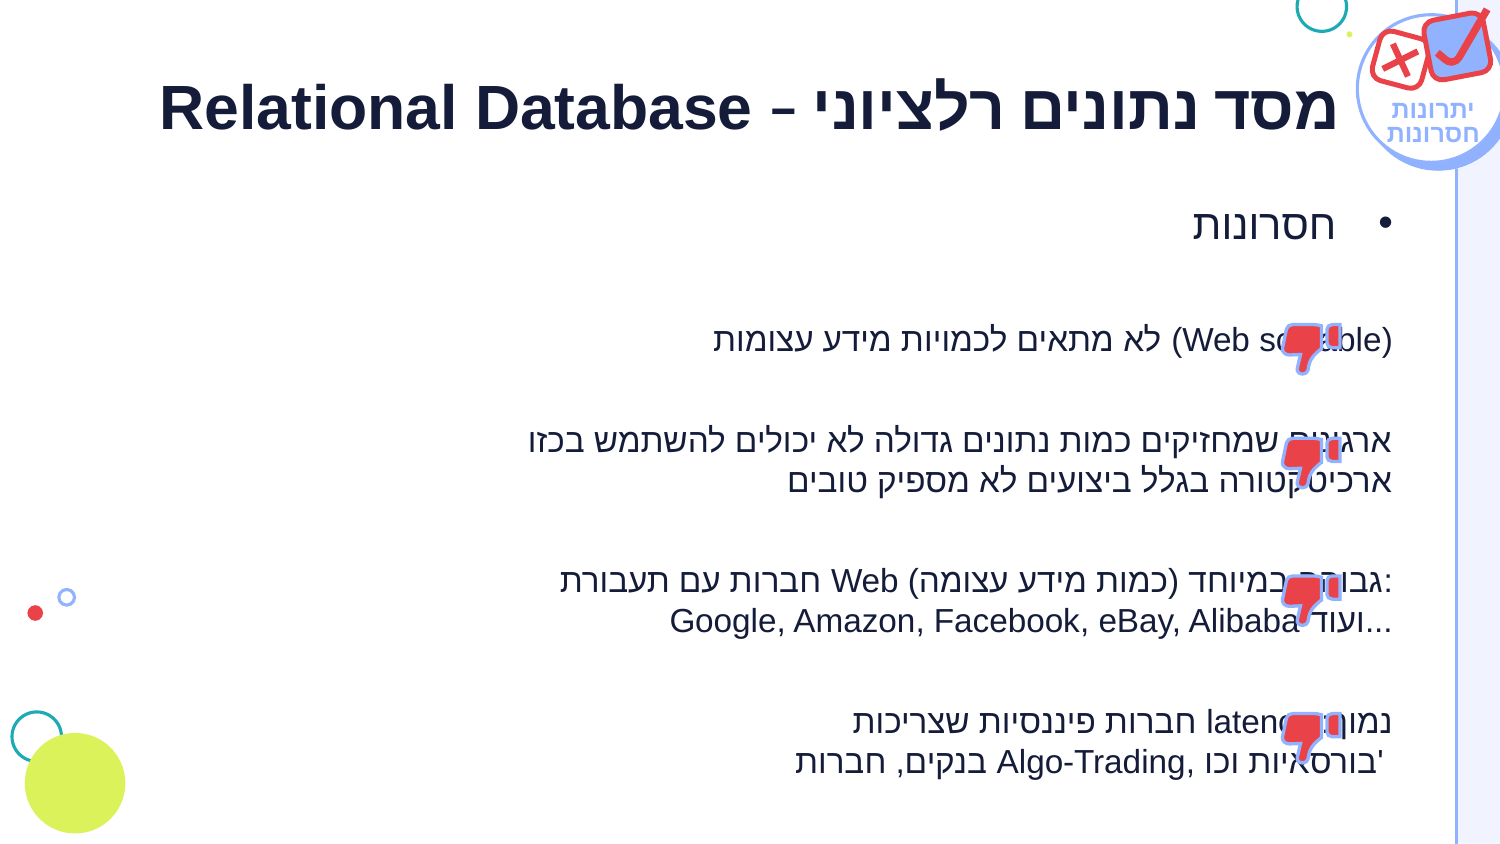

# מסד נתונים רלציוני – Relational Database
יתרונות חסרונות
חסרונות

לא מתאים לכמויות מידע עצומות (Web scalable)
ארגונים שמחזיקים כמות נתונים גדולה לא יכולים להשתמש בכזו ארכיטקטורה בגלל ביצועים לא מספיק טובים
חברות עם תעבורת Web גבוהה במיוחד (כמות מידע עצומה):
Google, Amazon, Facebook, eBay, Alibaba ועוד...
חברות פיננסיות שצריכות latency נמוך:
בנקים, חברות Algo-Trading, בורסאיות וכו'